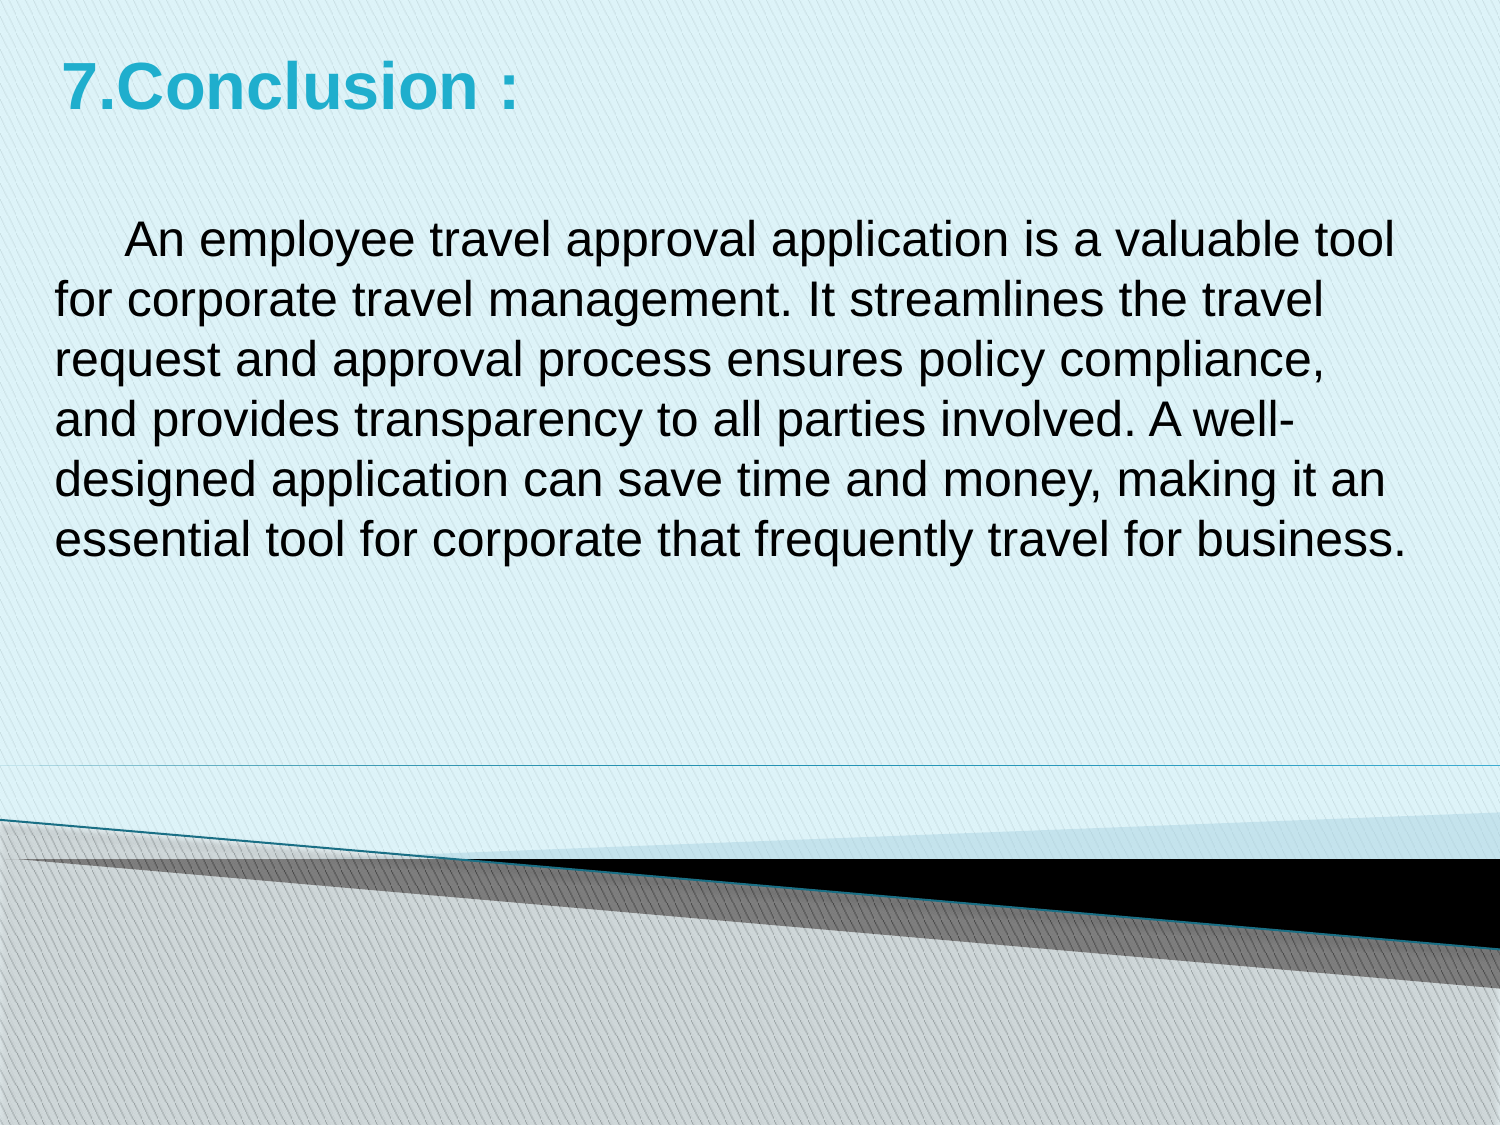

# 7.Conclusion :
     An employee travel approval application is a valuable tool for corporate travel management. It streamlines the travel request and approval process ensures policy compliance, and provides transparency to all parties involved. A well- designed application can save time and money, making it an essential tool for corporate that frequently travel for business.